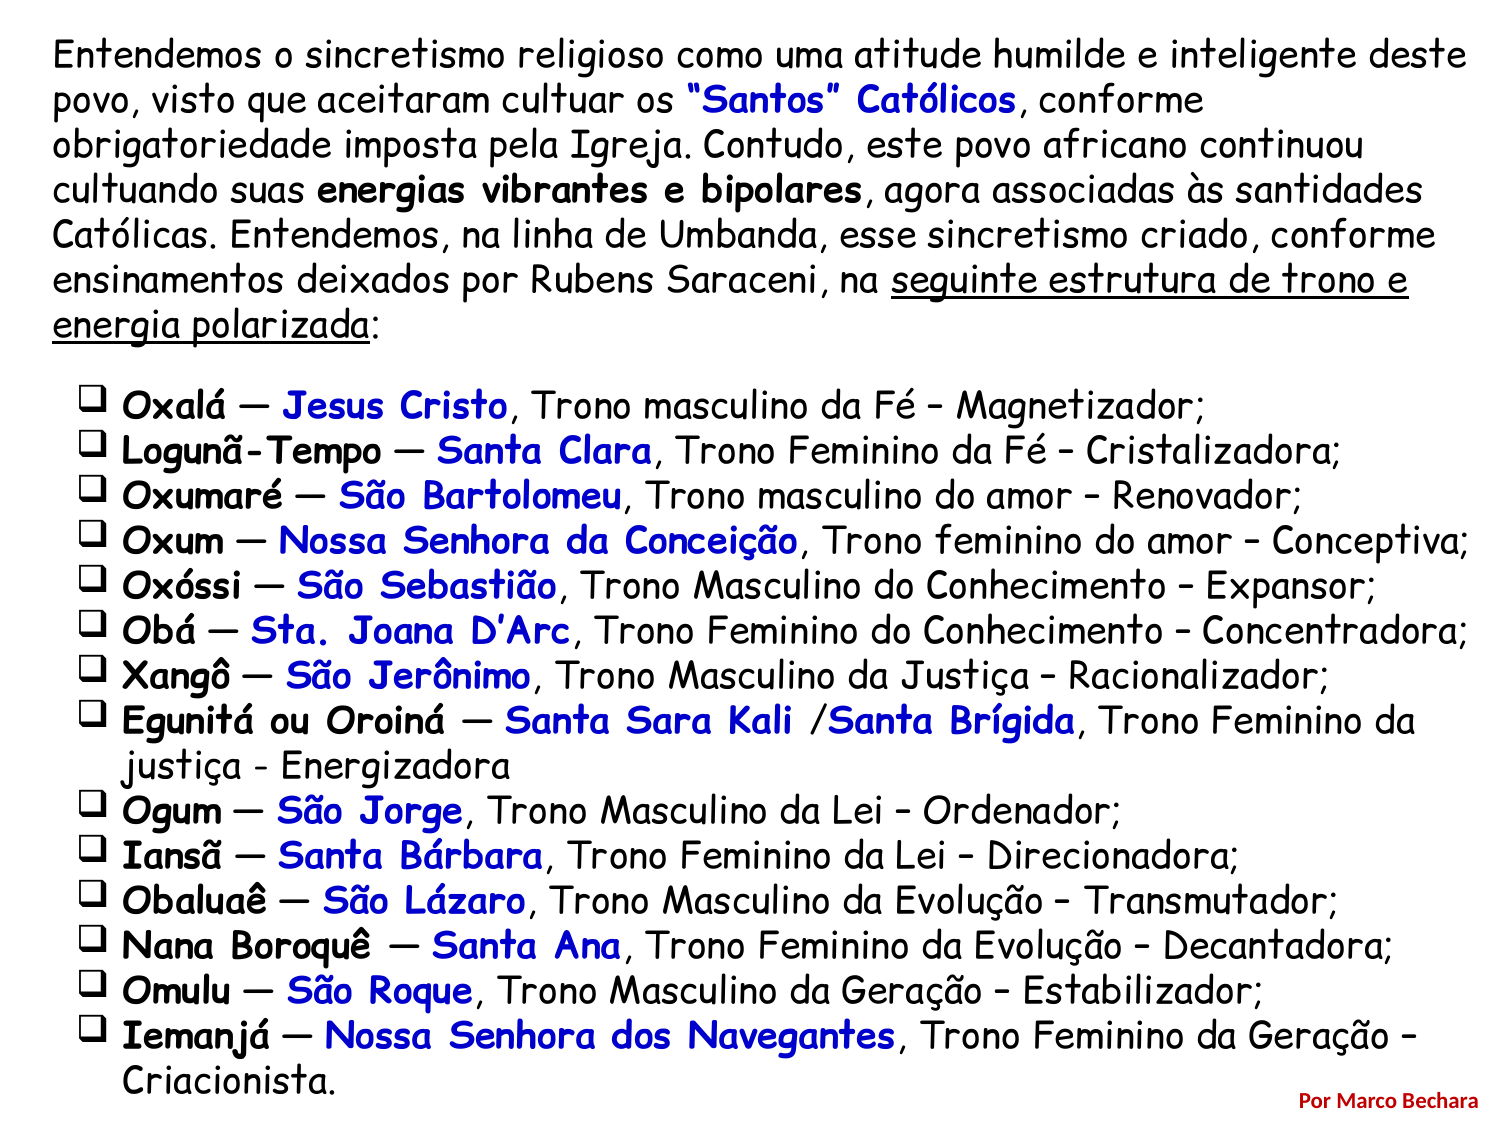

Entendemos o sincretismo religioso como uma atitude humilde e inteligente deste povo, visto que aceitaram cultuar os “Santos” Católicos, conforme obrigatoriedade imposta pela Igreja. Contudo, este povo africano continuou cultuando suas energias vibrantes e bipolares, agora associadas às santidades Católicas. Entendemos, na linha de Umbanda, esse sincretismo criado, conforme ensinamentos deixados por Rubens Saraceni, na seguinte estrutura de trono e energia polarizada:
Oxalá — Jesus Cristo, Trono masculino da Fé – Magnetizador;
Logunã-Tempo — Santa Clara, Trono Feminino da Fé – Cristalizadora;
Oxumaré — São Bartolomeu, Trono masculino do amor – Renovador;
Oxum — Nossa Senhora da Conceição, Trono feminino do amor – Conceptiva;
Oxóssi — São Sebastião, Trono Masculino do Conhecimento – Expansor;
Obá — Sta. Joana D’Arc, Trono Feminino do Conhecimento – Concentradora;
Xangô — São Jerônimo, Trono Masculino da Justiça – Racionalizador;
Egunitá ou Oroiná — Santa Sara Kali /Santa Brígida, Trono Feminino da justiça - Energizadora
Ogum — São Jorge, Trono Masculino da Lei – Ordenador;
Iansã — Santa Bárbara, Trono Feminino da Lei – Direcionadora;
Obaluaê — São Lázaro, Trono Masculino da Evolução – Transmutador;
Nana Boroquê — Santa Ana, Trono Feminino da Evolução – Decantadora;
Omulu — São Roque, Trono Masculino da Geração – Estabilizador;
Iemanjá — Nossa Senhora dos Navegantes, Trono Feminino da Geração – Criacionista.
Por Marco Bechara